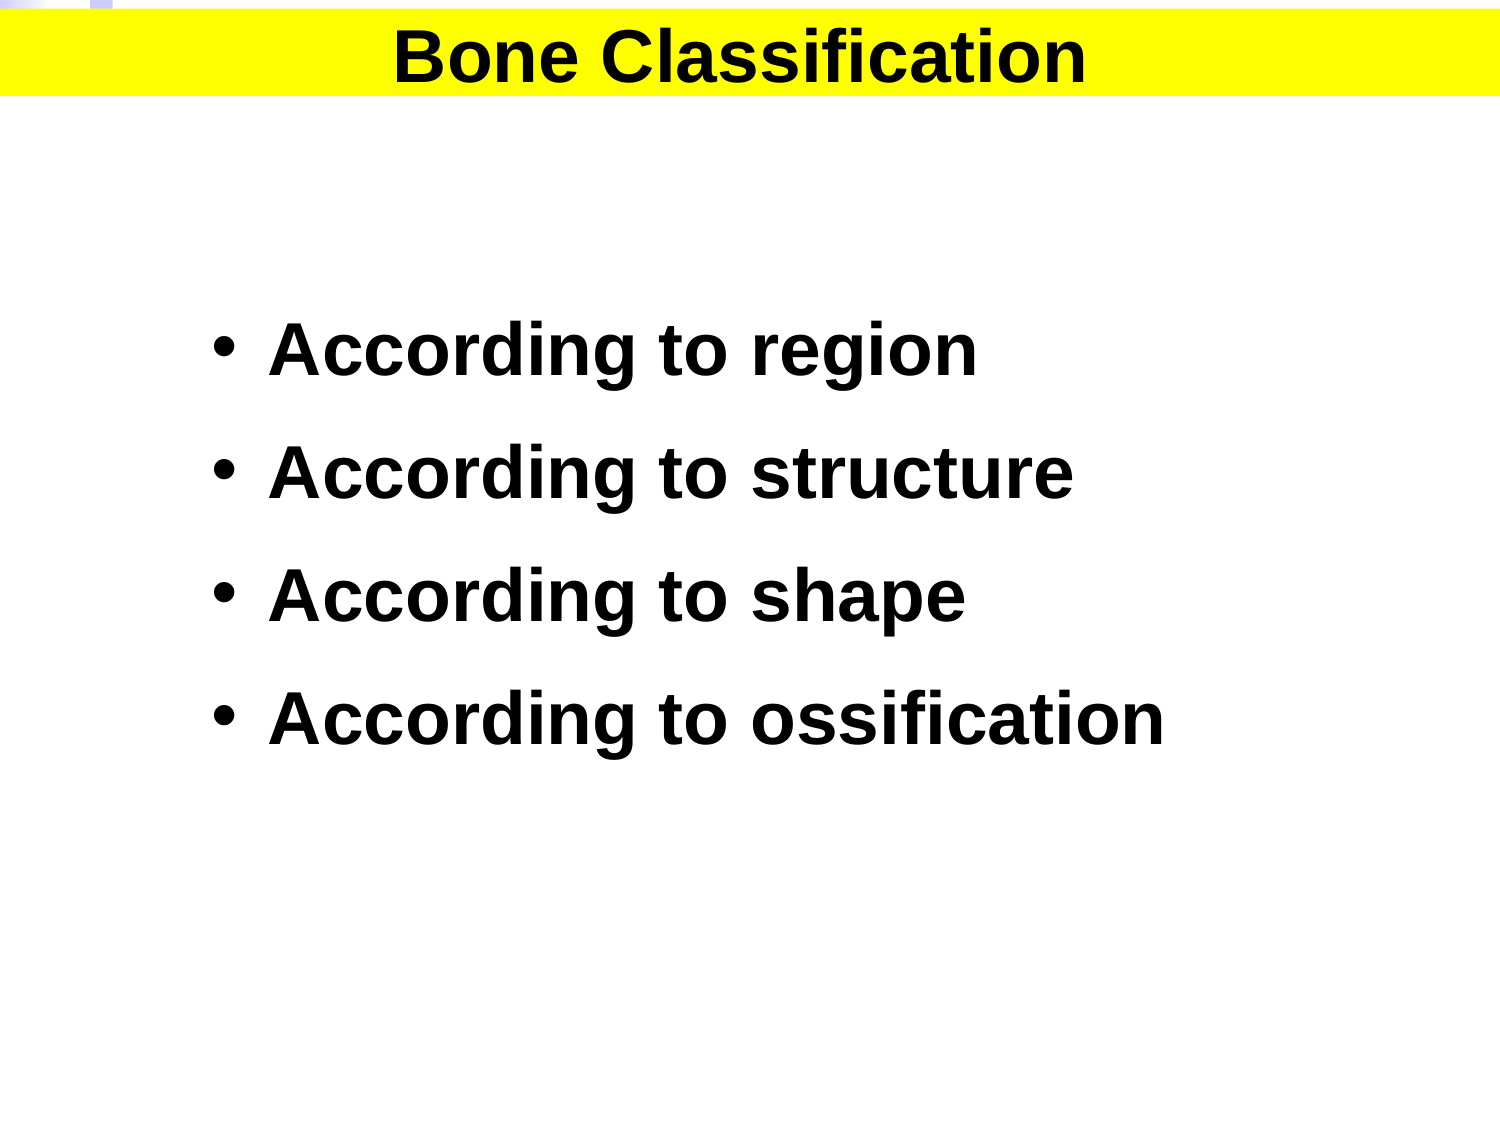

Bone Classification
According to region
According to structure
According to shape
According to ossification